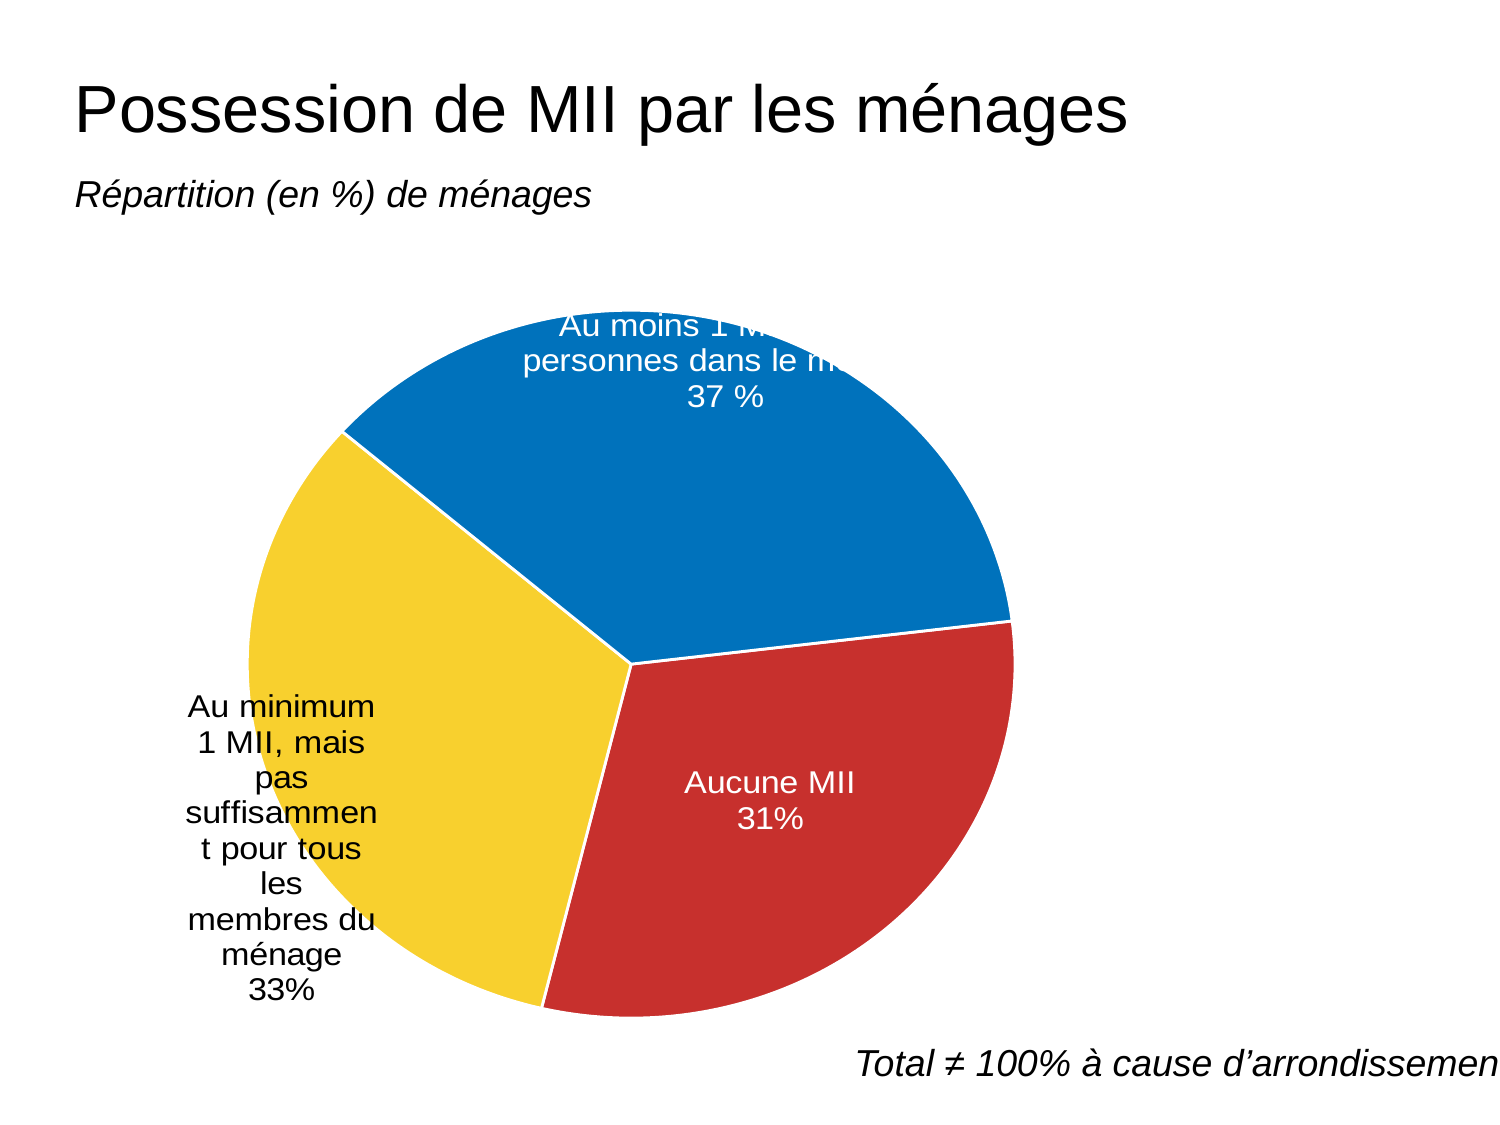

# Possession de MII par les ménages
Répartition (en %) de ménages

### Chart

| Category | Sales |
|---|---|
| Aucune MII | 31.0 |
| Au minimum 1 MII, mais pas suffisamment pour tous les membres du ménage | 33.0 |
| Au moins 1 MII pour 2 personnes dans le ménage | 37.0 |
Total ≠ 100% à cause d’arrondissement